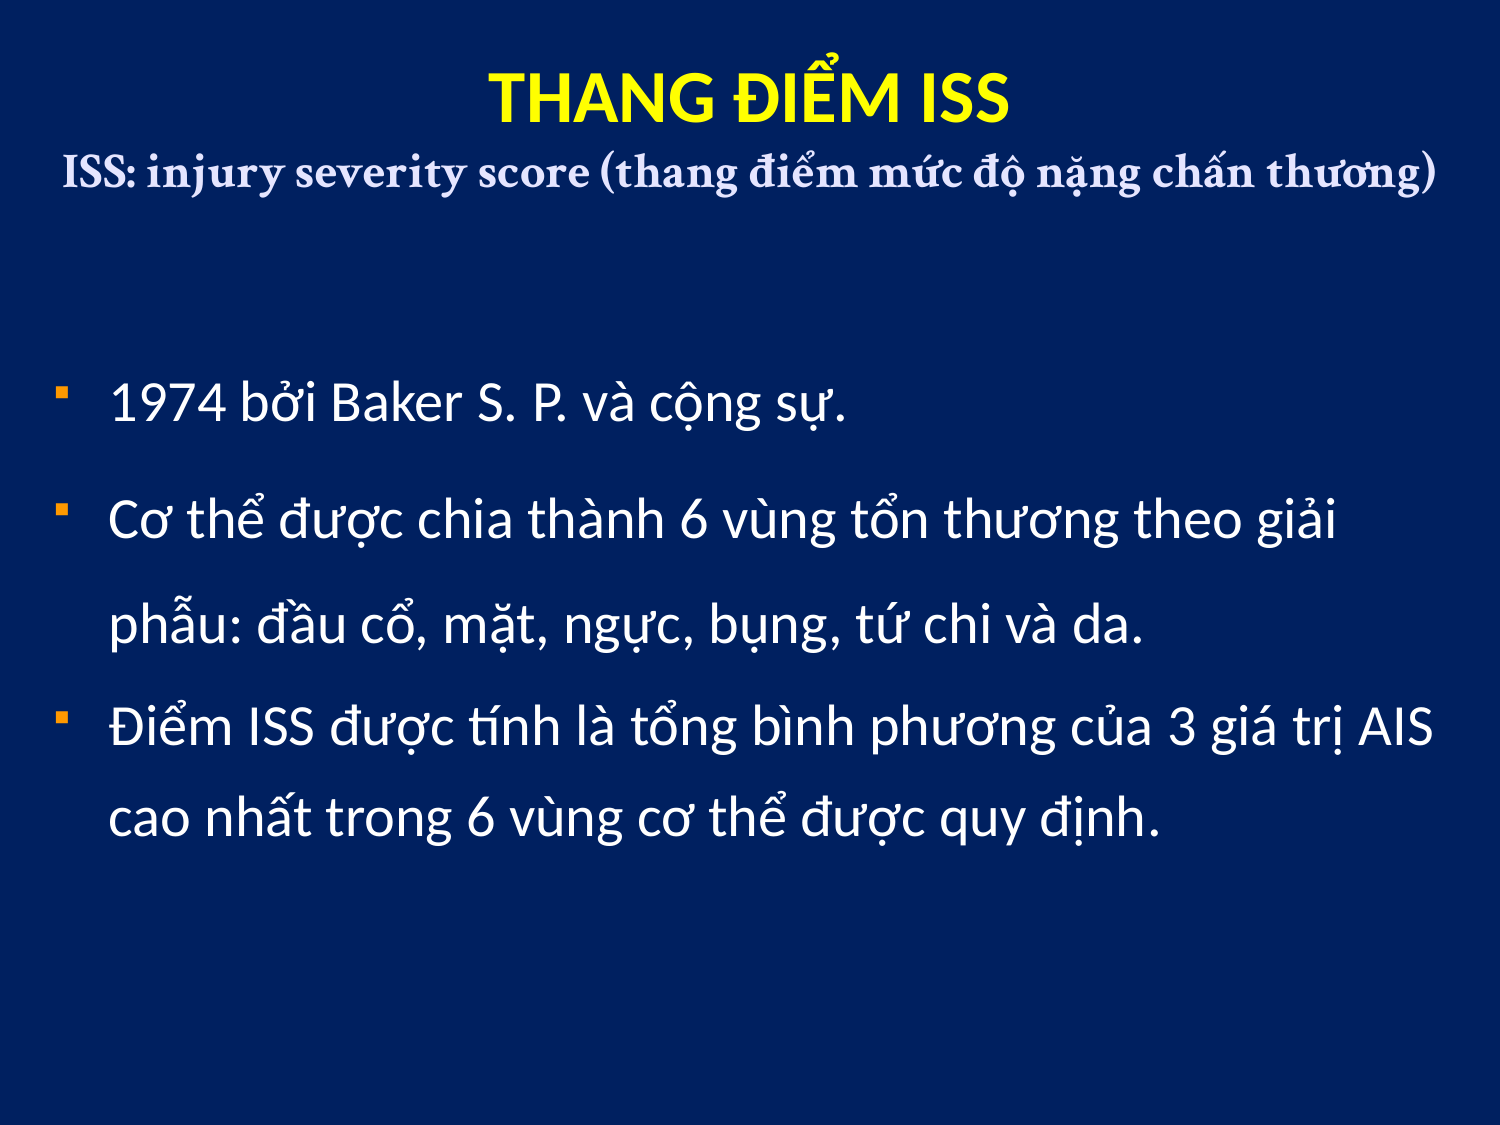

# THANG ĐIỂM ISS ISS: injury severity score (thang điểm mức độ nặng chấn thương)
1974 bởi Baker S. P. và cộng sự.
Cơ thể được chia thành 6 vùng tổn thương theo giải phẫu: đầu cổ, mặt, ngực, bụng, tứ chi và da.
Điểm ISS được tính là tổng bình phương của 3 giá trị AIS cao nhất trong 6 vùng cơ thể được quy định.